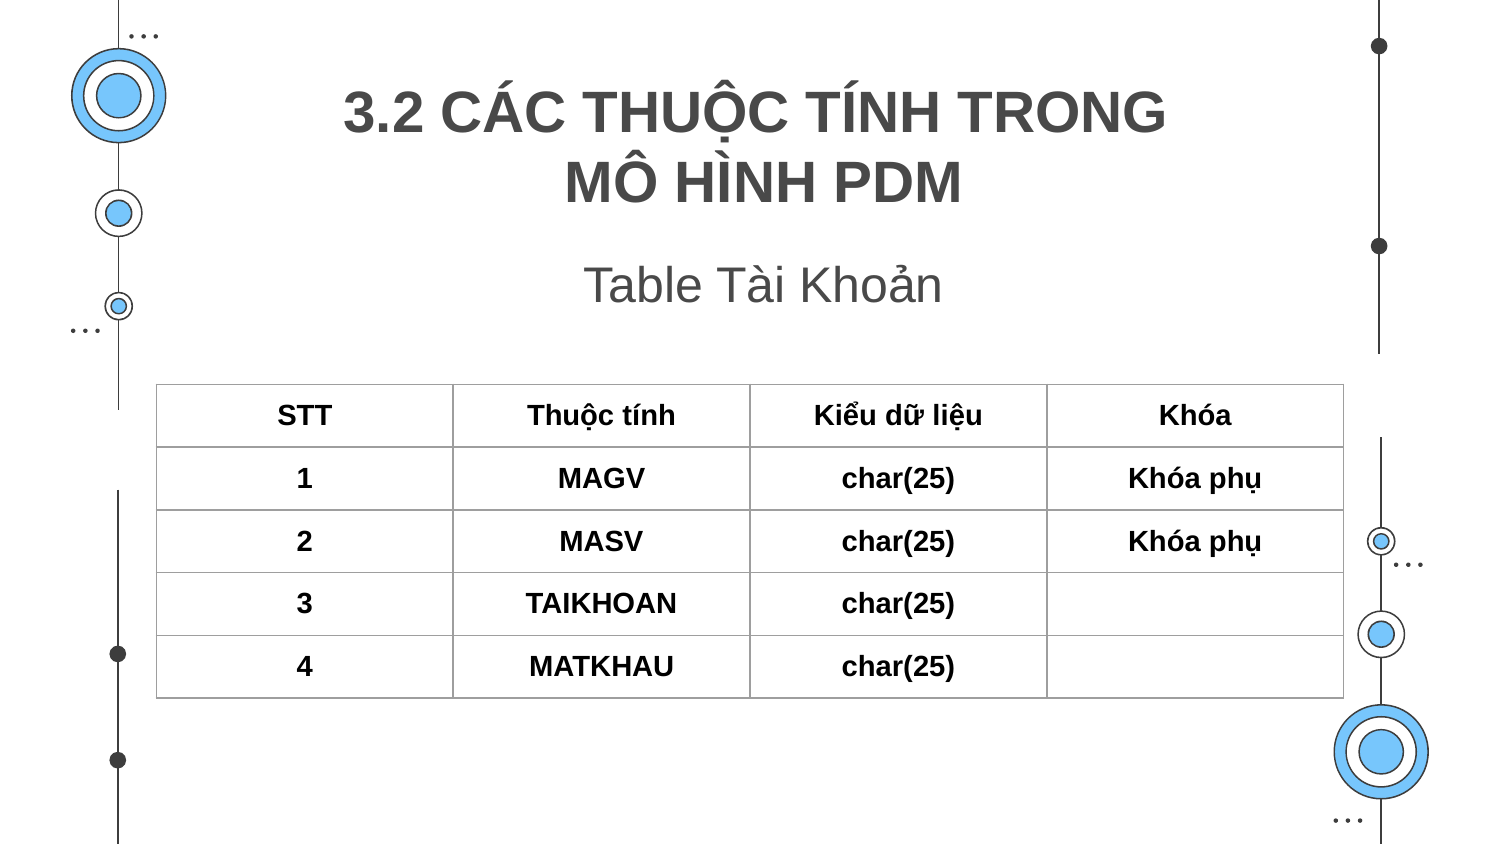

# 3.2 CÁC THUỘC TÍNH TRONG MÔ HÌNH PDM
Table Tài Khoản
| STT | Thuộc tính | Kiểu dữ liệu | Khóa |
| --- | --- | --- | --- |
| 1 | MAGV | char(25) | Khóa phụ |
| 2 | MASV | char(25) | Khóa phụ |
| 3 | TAIKHOAN | char(25) |  |
| 4 | MATKHAU | char(25) |  |